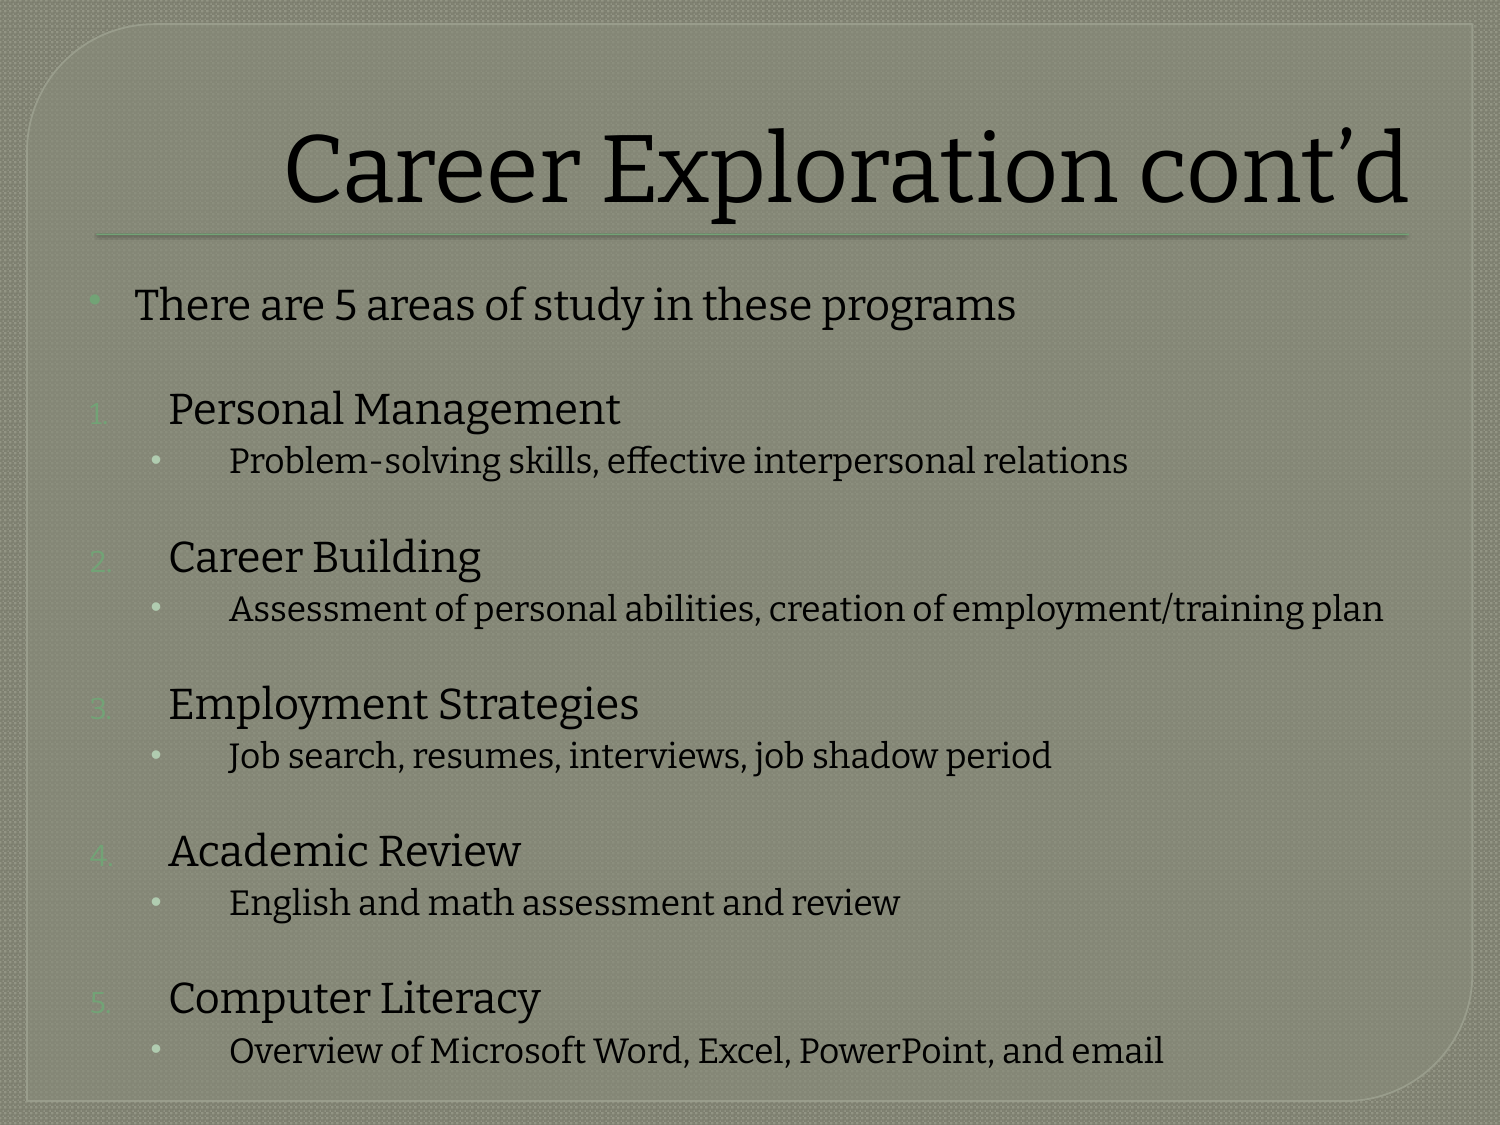

# Career Exploration cont’d
There are 5 areas of study in these programs

Personal Management
Problem-solving skills, effective interpersonal relations

Career Building
Assessment of personal abilities, creation of employment/training plan

Employment Strategies
Job search, resumes, interviews, job shadow period

Academic Review
English and math assessment and review

Computer Literacy
Overview of Microsoft Word, Excel, PowerPoint, and email